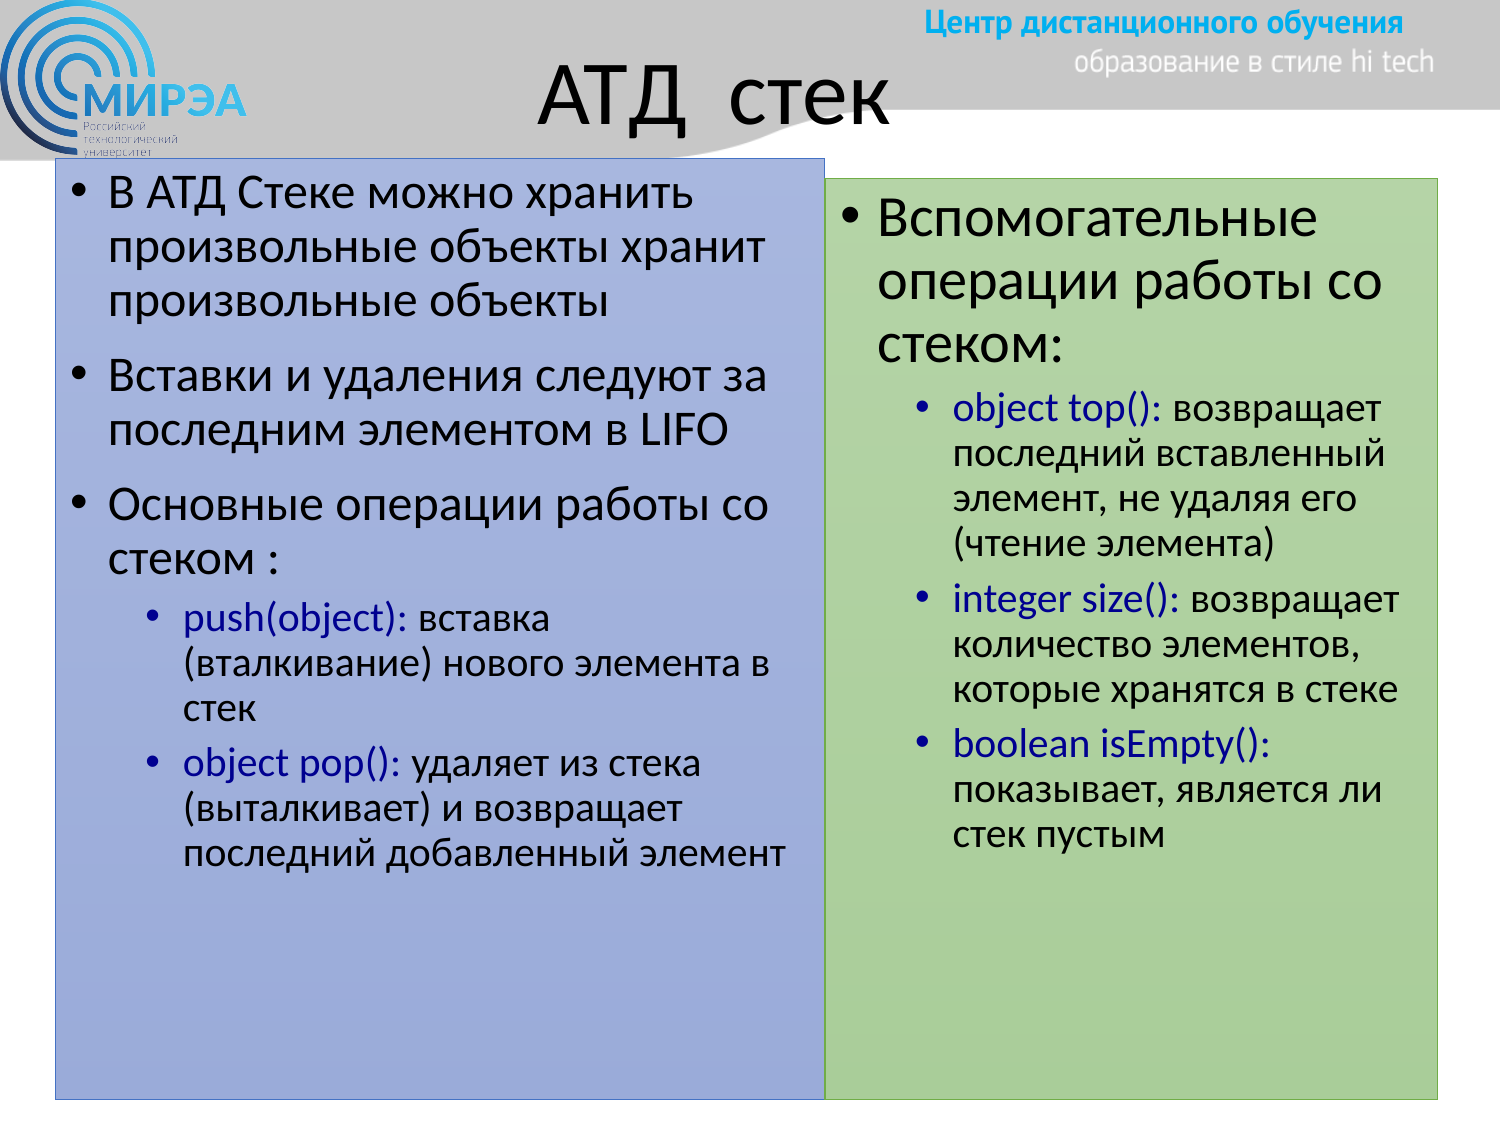

# ATД  стек
В АТД Стеке можно хранить произвольные объекты хранит произвольные объекты
Вставки и удаления следуют за последним элементом в LIFO
Основные операции работы со стеком :
push(object): вставка (вталкивание) нового элемента в стек
object pop(): удаляет из стека (выталкивает) и возвращает последний добавленный элемент

Вспомогательные операции работы со стеком:
object top(): возвращает последний вставленный элемент, не удаляя его (чтение элемента)
integer size(): возвращает количество элементов, которые хранятся в стеке
boolean isEmpty(): показывает, является ли стек пустым
31